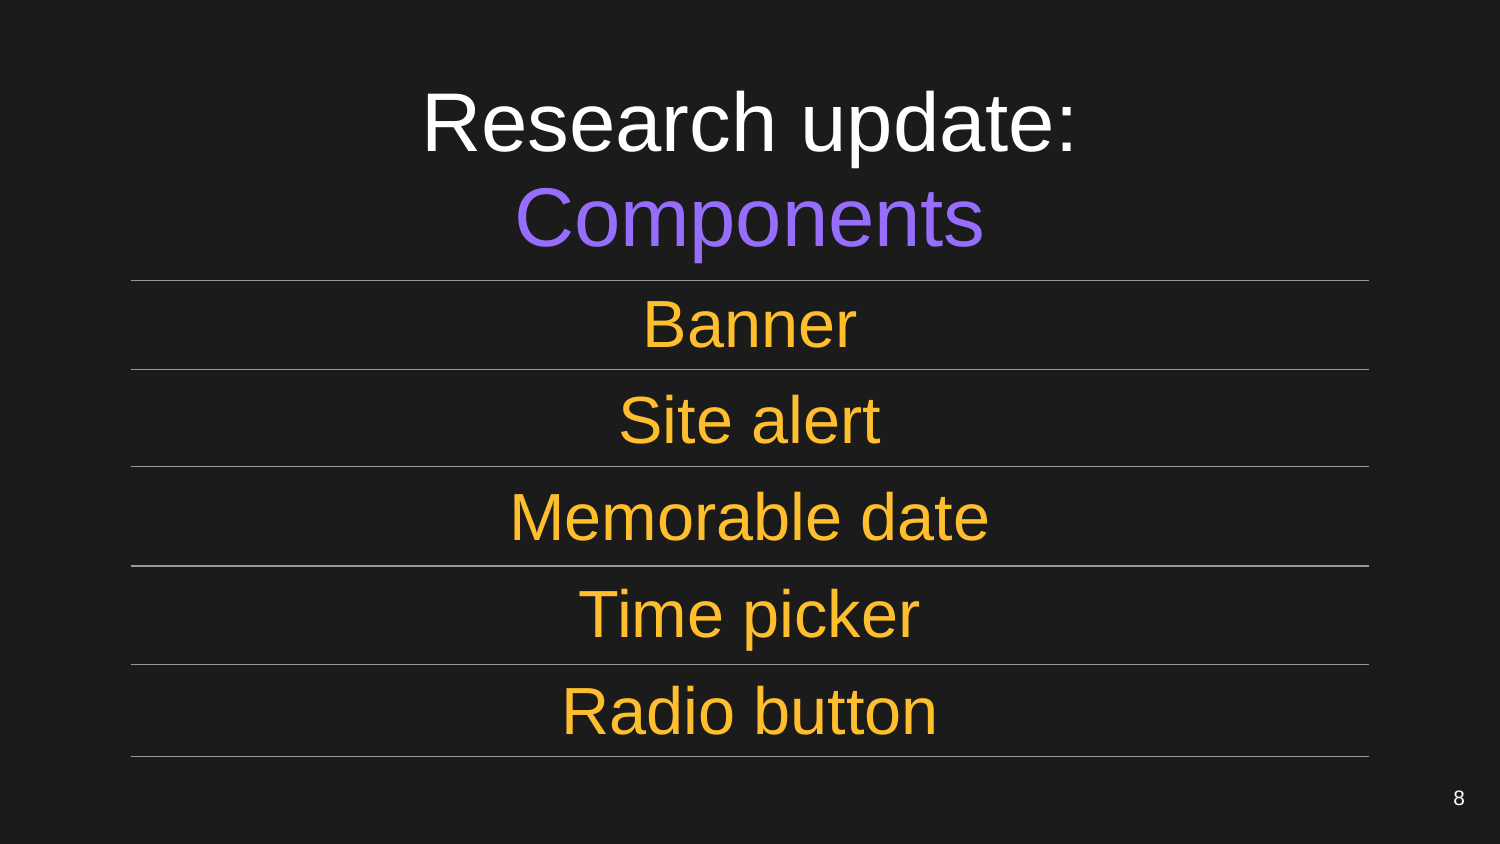

# Research update: Components
Banner
Site alert
Memorable date
Time picker
Radio button
8